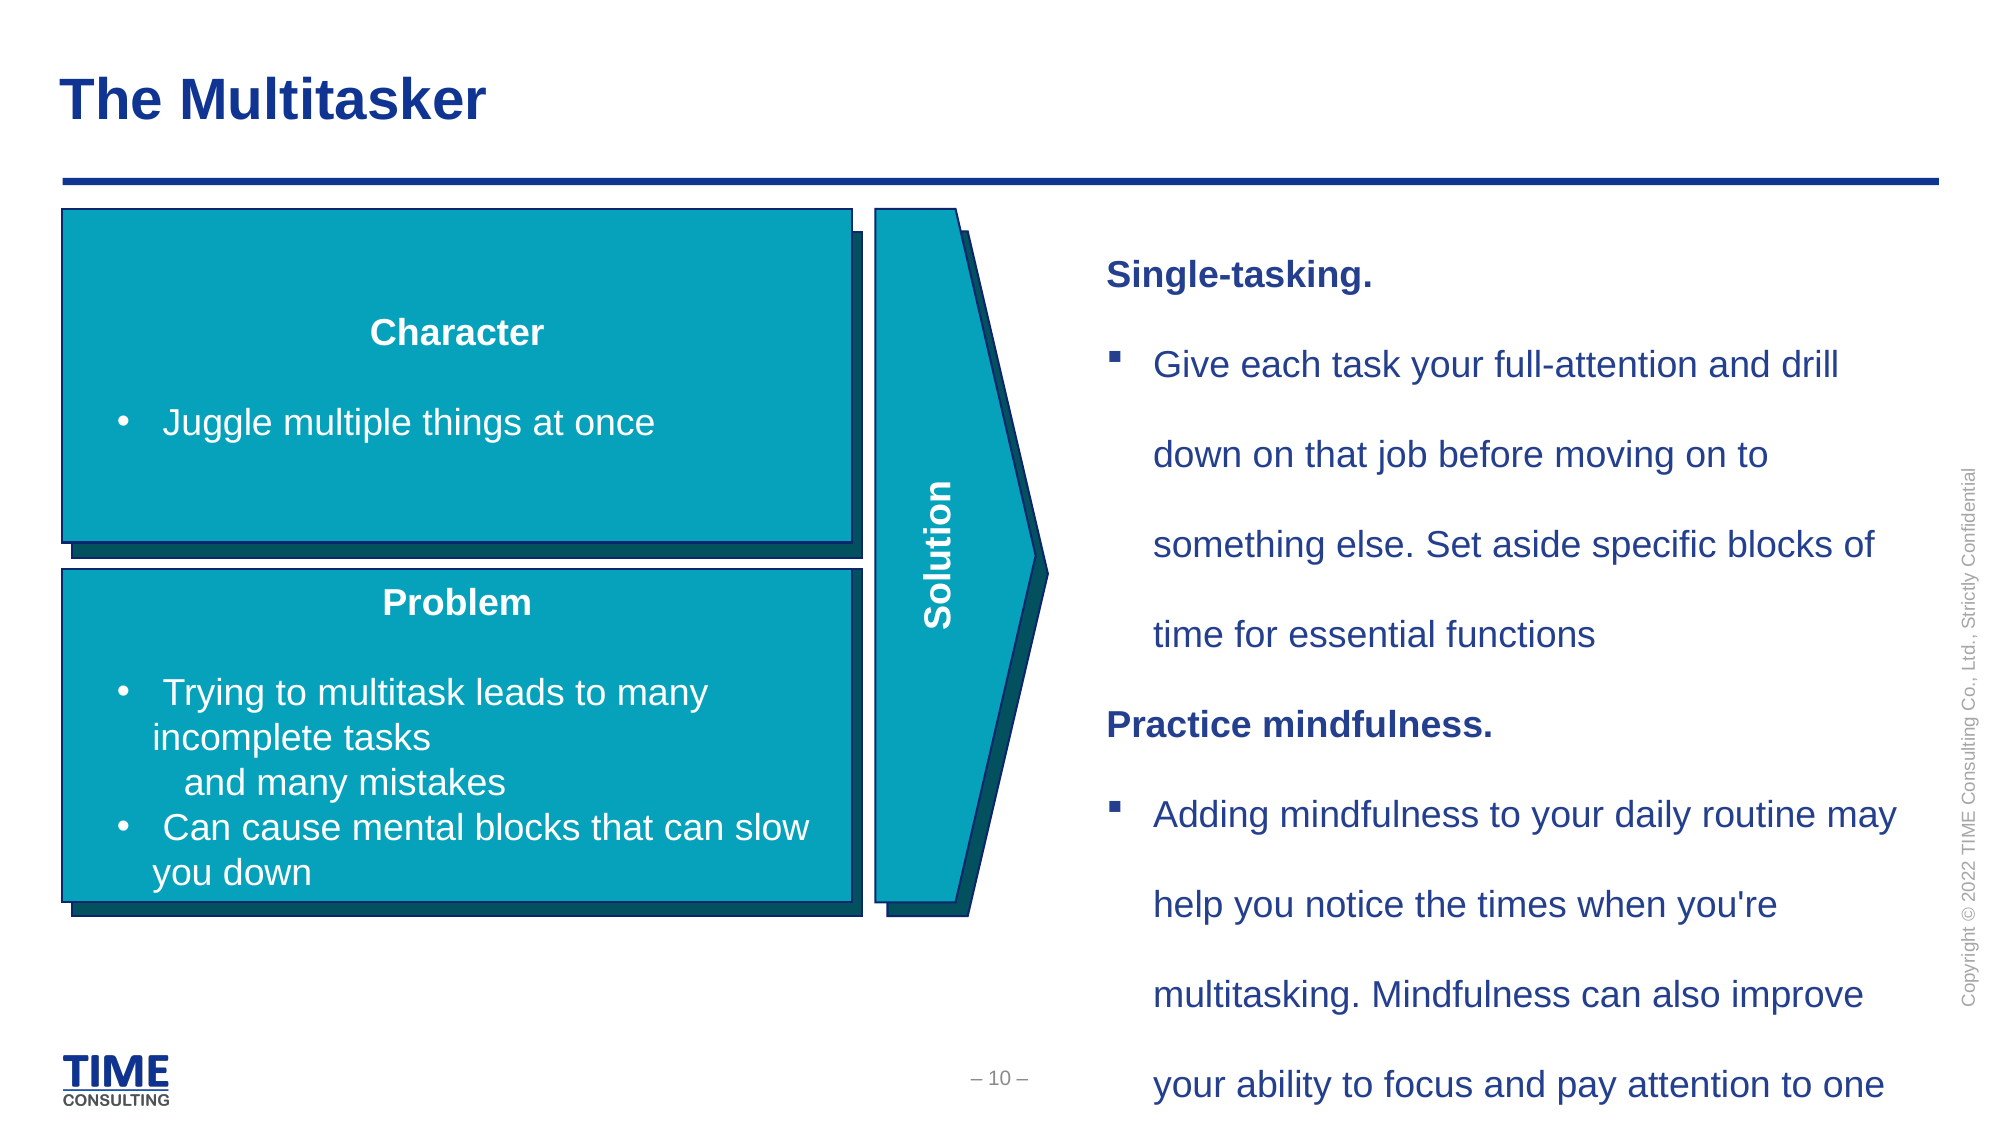

# The Multitasker
Single-tasking.
Give each task your full-attention and drill down on that job before moving on to something else. Set aside specific blocks of time for essential functions
Practice mindfulness.
Adding mindfulness to your daily routine may help you notice the times when you're multitasking. Mindfulness can also improve your ability to focus and pay attention to one thing at a time.
Character

 Juggle multiple things at once
Solution

Problem

 Trying to multitask leads to many incomplete tasks
   and many mistakes
 Can cause mental blocks that can slow you down